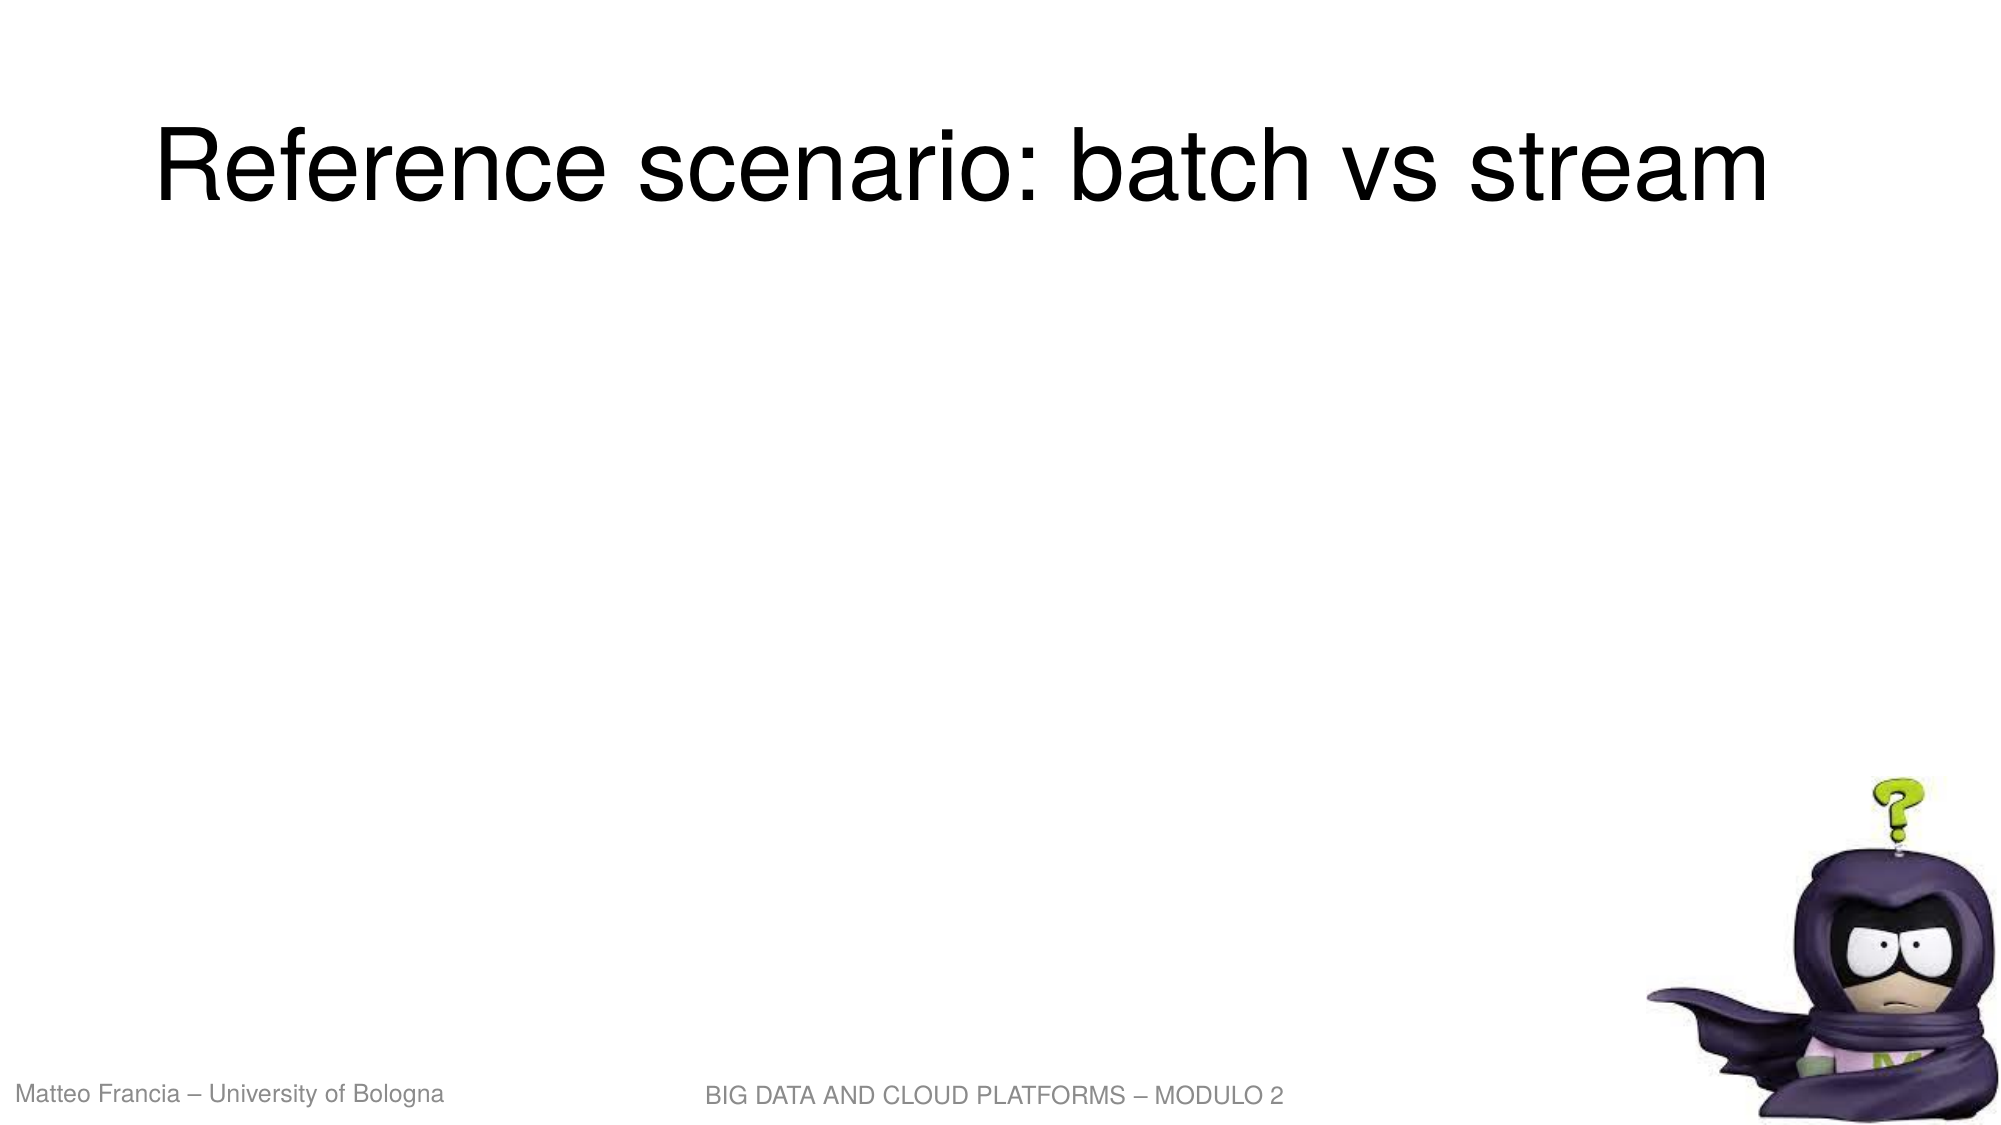

# Reference scenario: batch vs stream

97
Matteo Francia – University of Bologna